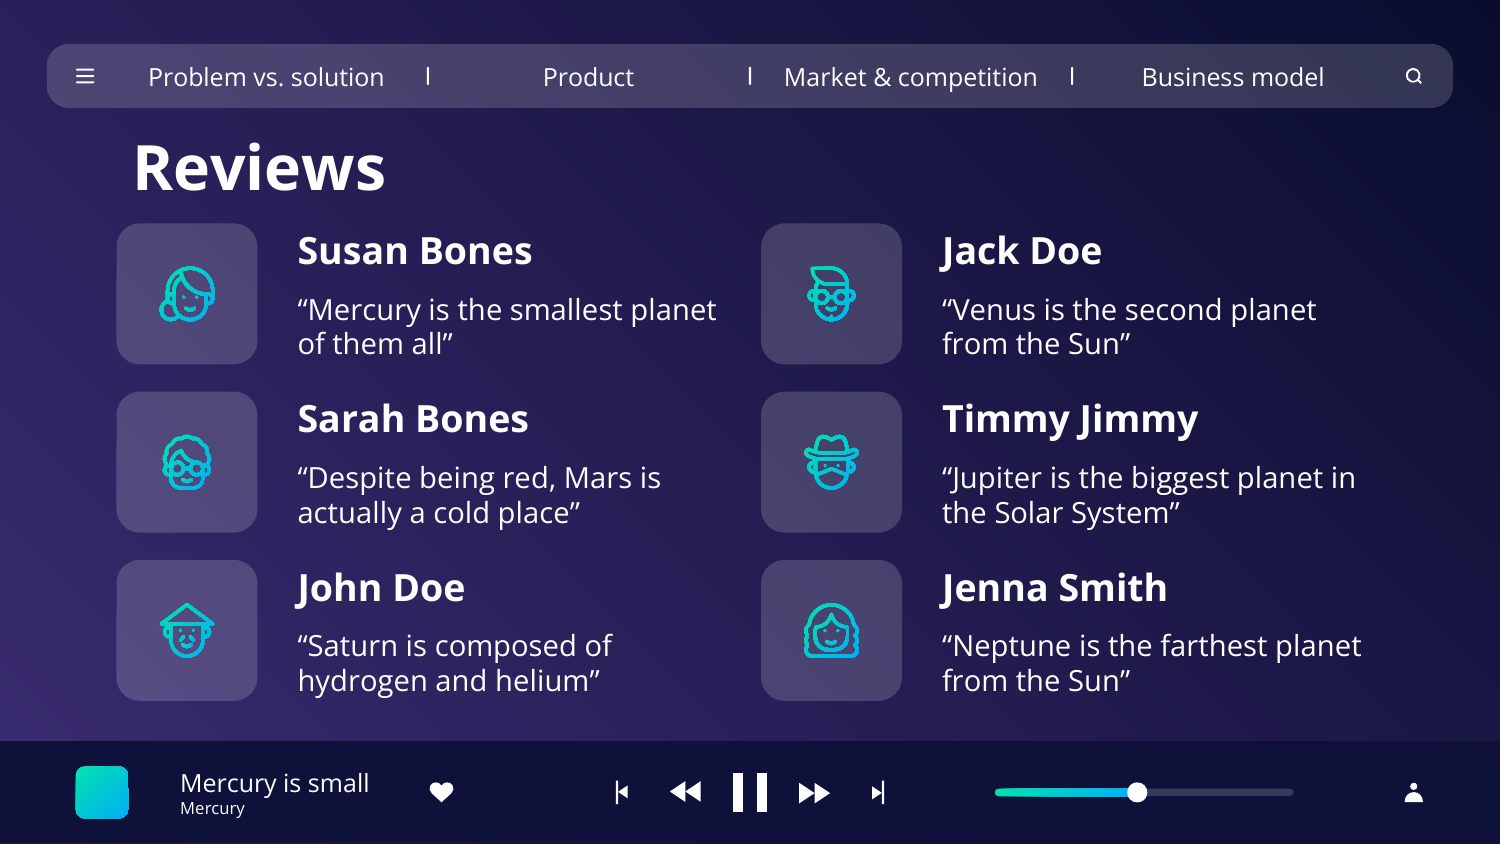

Problem vs. solution
Product
Market & competition
Business model
Reviews

# Susan Bones

Jack Doe

“Mercury is the smallest planet of them all”
“Venus is the second planet from the Sun”
Sarah Bones
Timmy Jimmy

“Despite being red, Mars is actually a cold place”
“Jupiter is the biggest planet in the Solar System”
John Doe
Jenna Smith

“Saturn is composed of hydrogen and helium”
“Neptune is the farthest planet from the Sun”
Mercury is small
Mercury